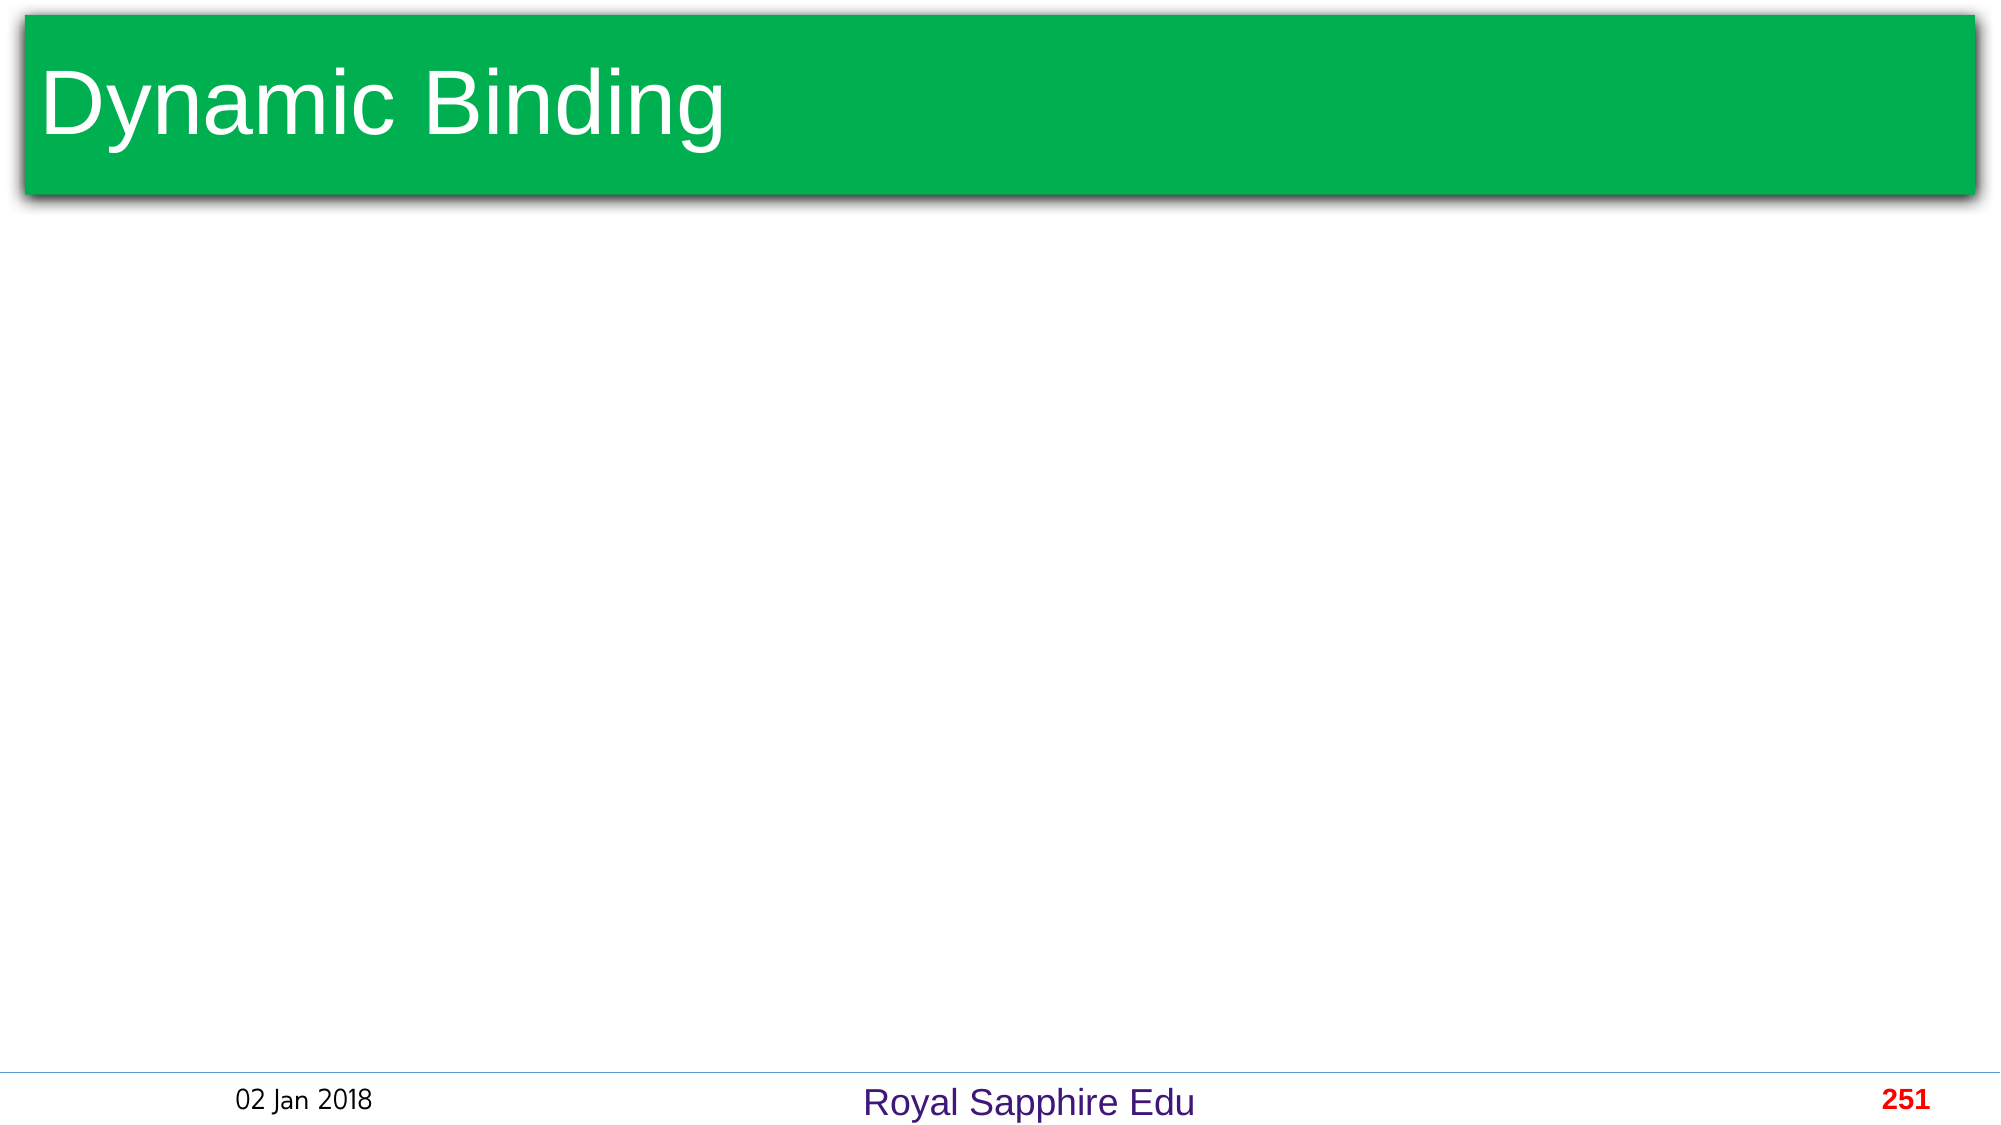

# Dynamic Binding

02 Jan 2018
251